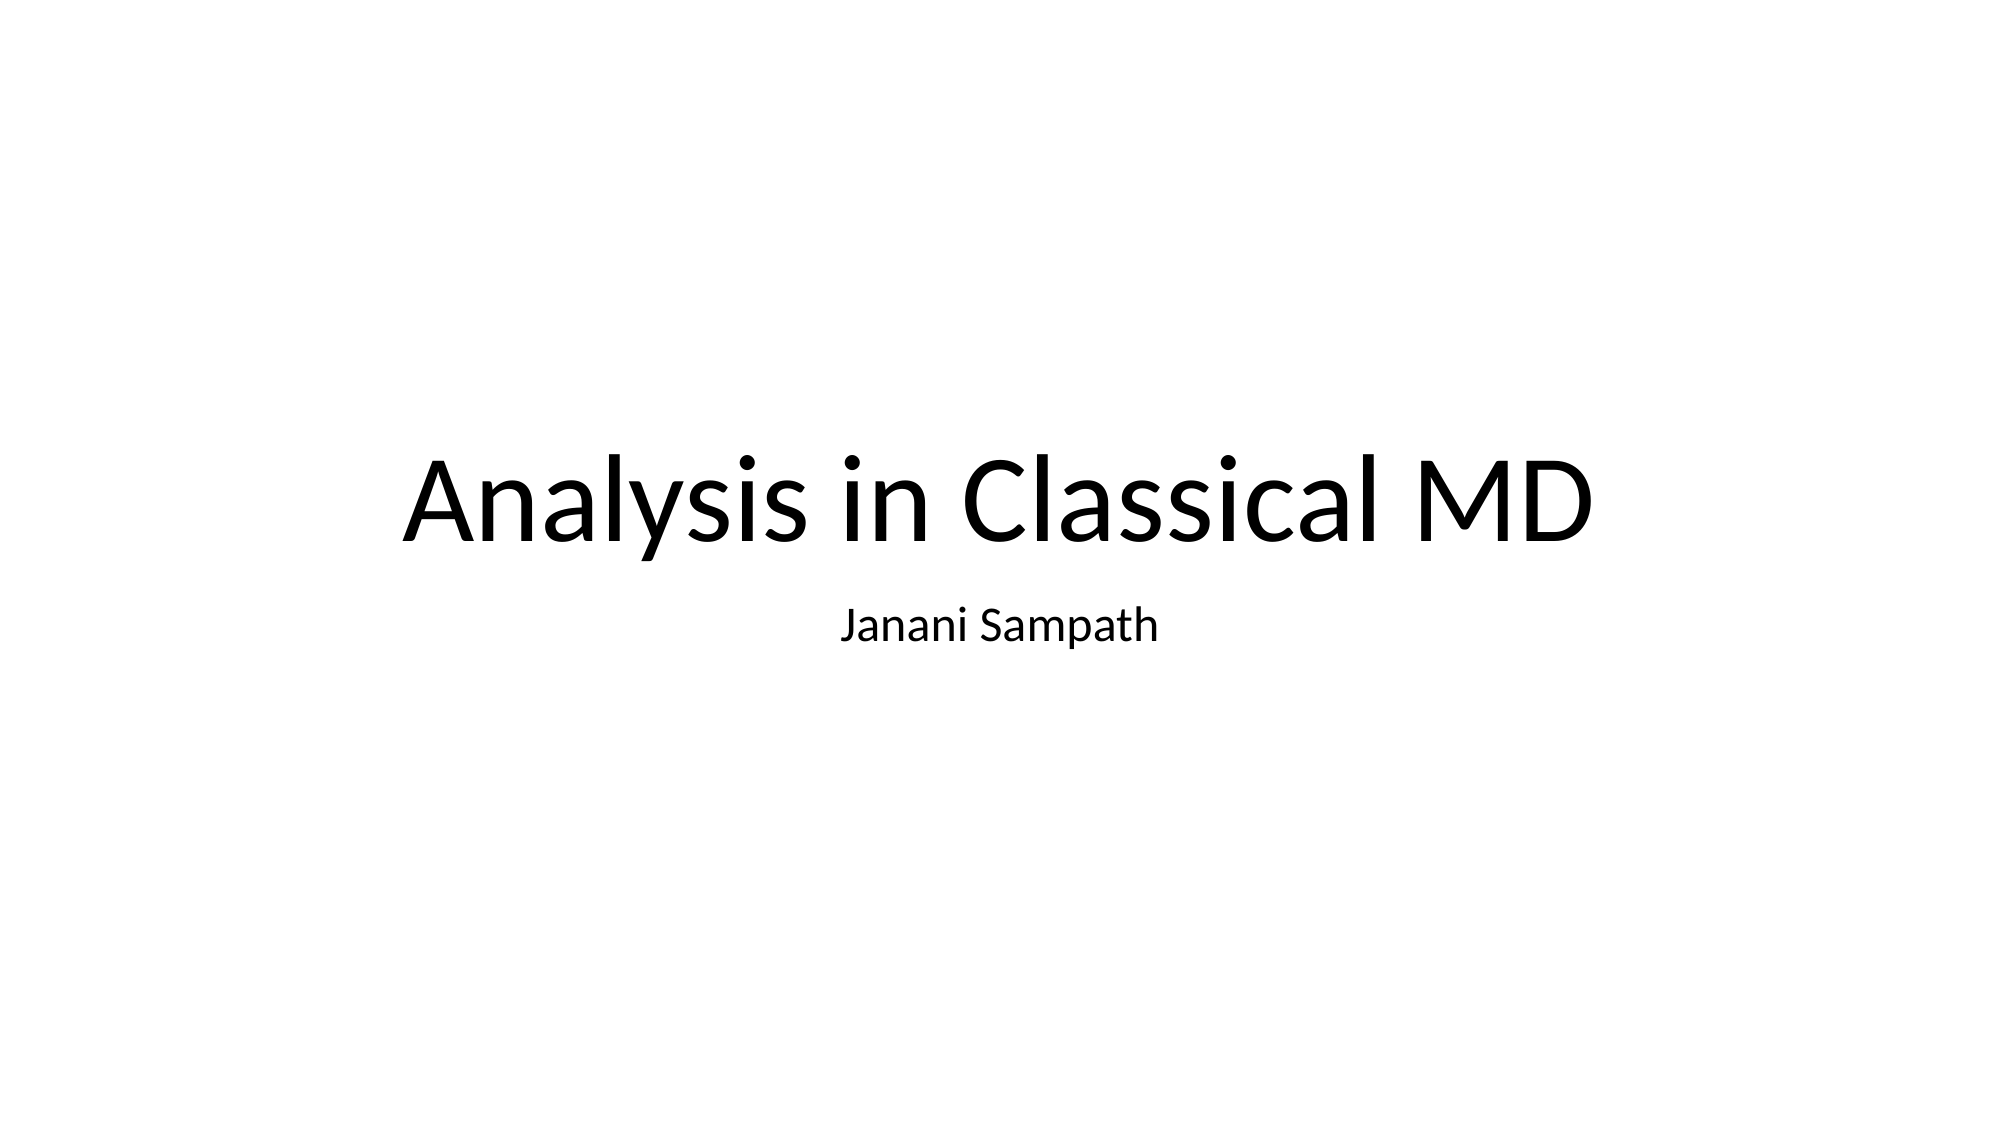

# Analysis in Classical MD
Janani Sampath